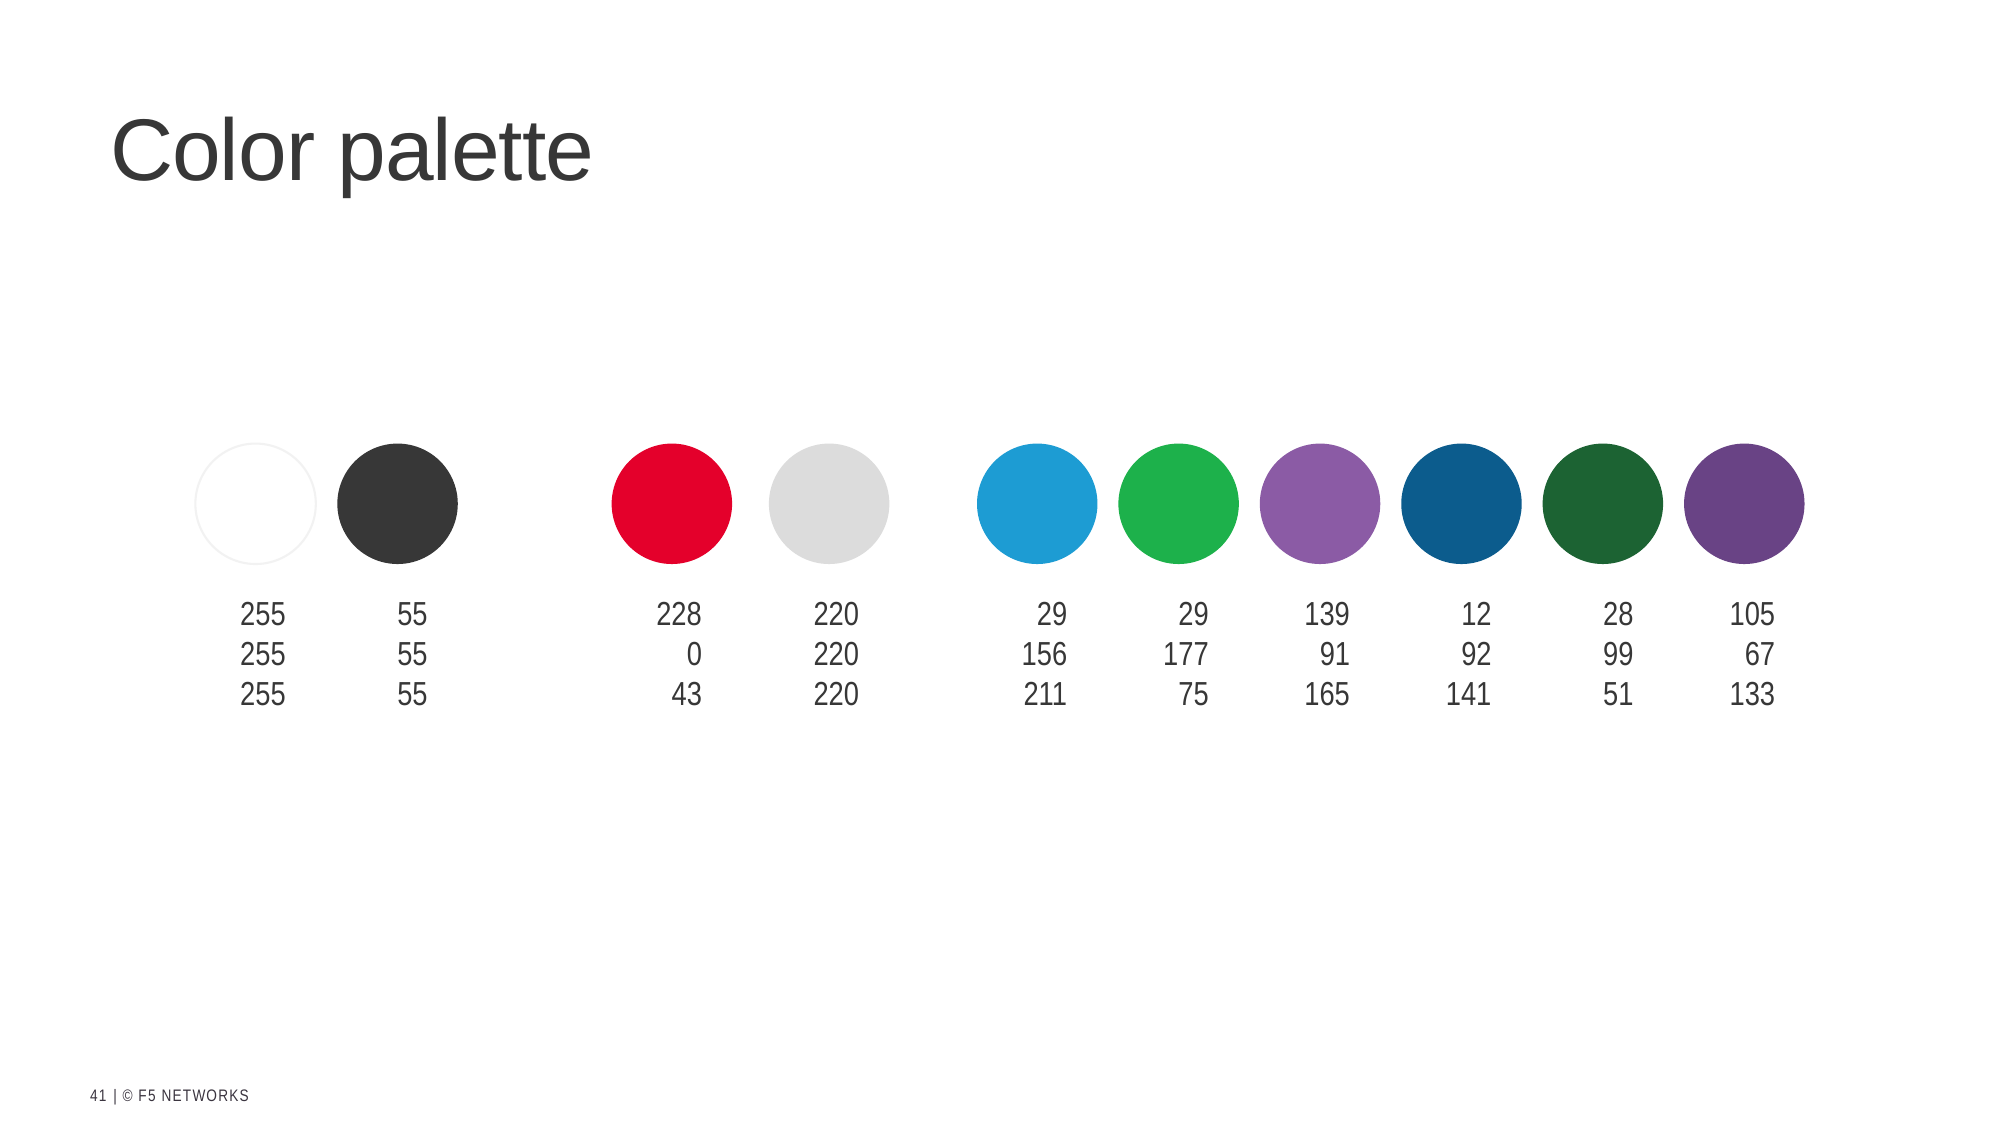

# Color palette

255
255
255
55
55
55
228
0
43
220
220
220
29
156
211
29
177
75
139
91
165
12
92
141
28
99
51
105
67
133